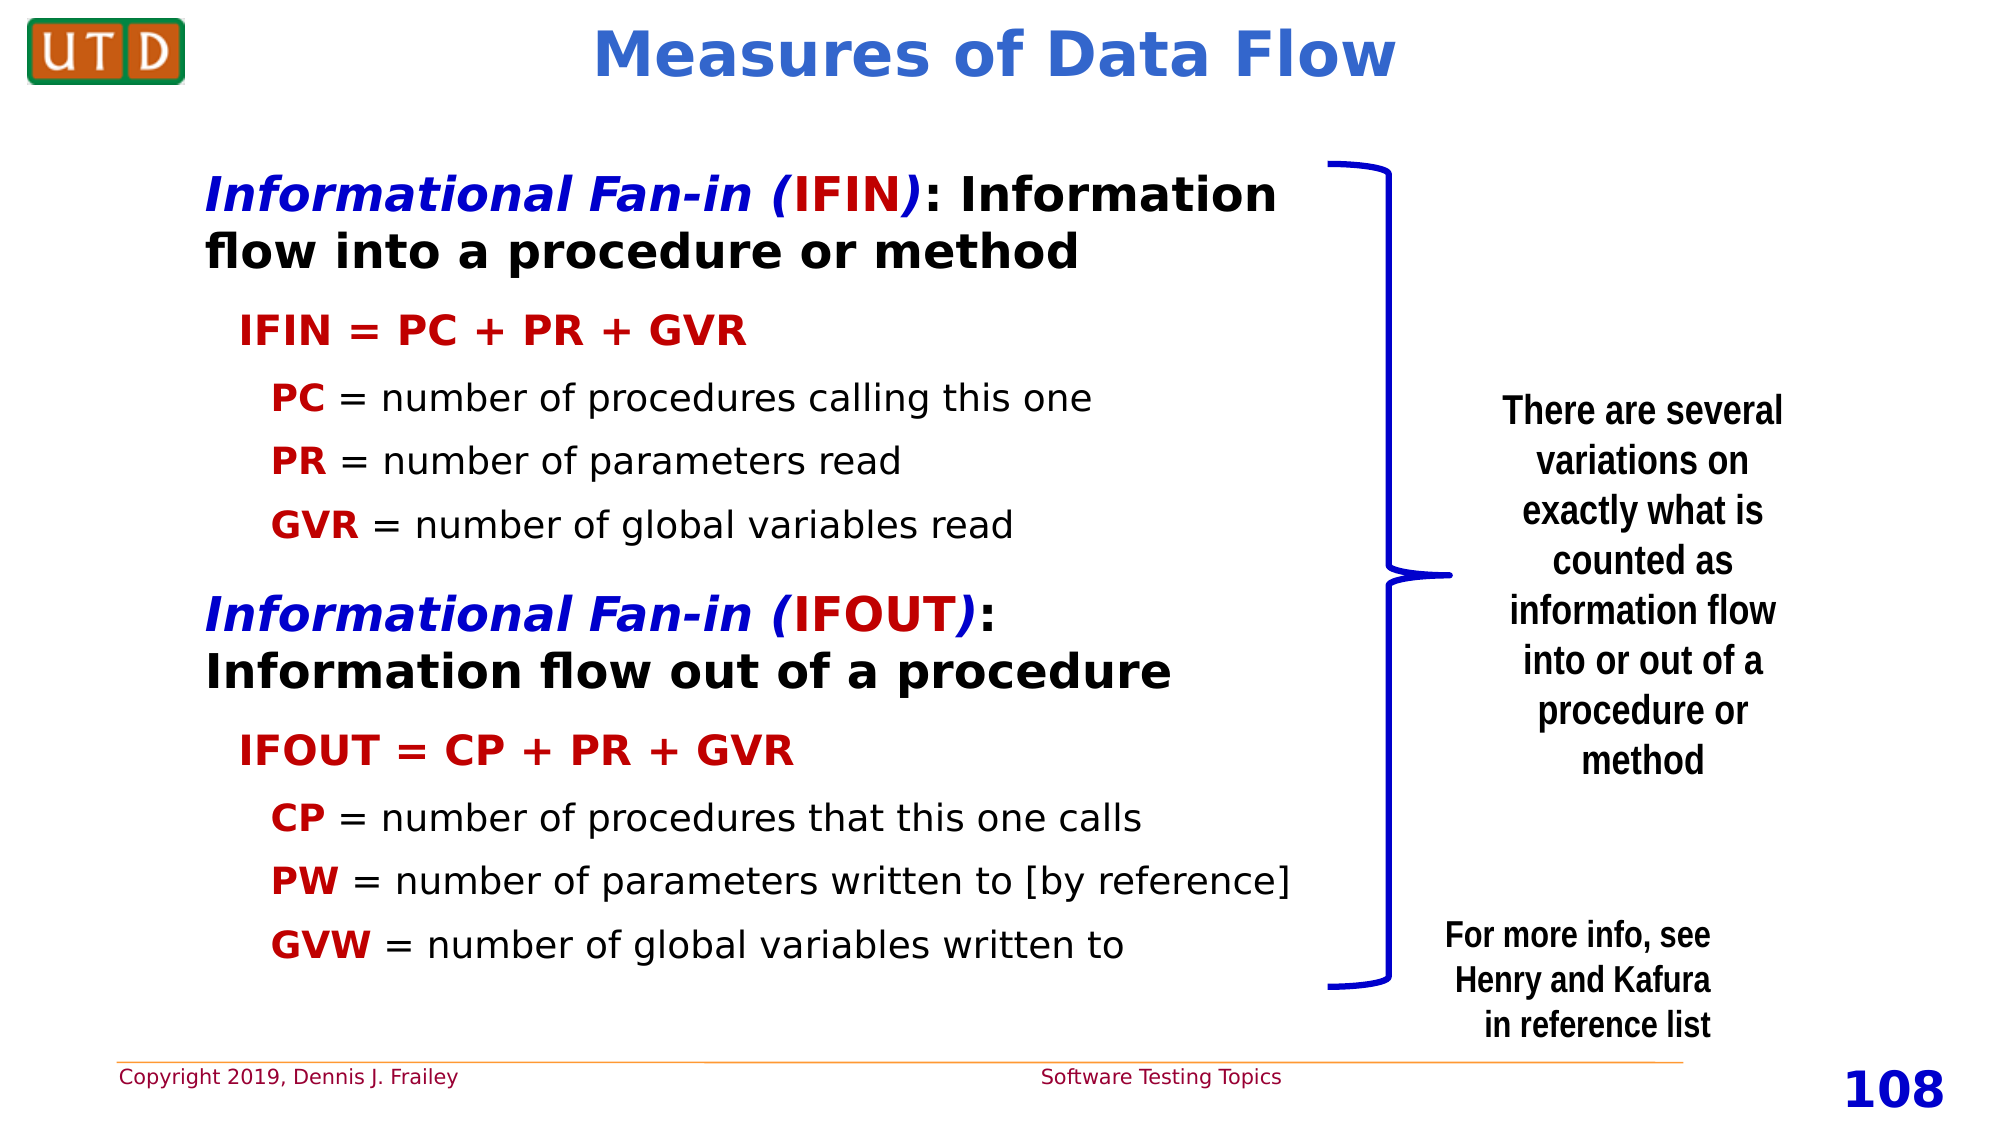

# Measures of Data Flow
Informational Fan-in (IFIN): Information flow into a procedure or method
  IFIN = PC + PR + GVR
PC = number of procedures calling this one
PR = number of parameters read
GVR = number of global variables read
Informational Fan-in (IFOUT): Information flow out of a procedure
  IFOUT = CP + PR + GVR
CP = number of procedures that this one calls
PW = number of parameters written to [by reference]
GVW = number of global variables written to

There are several variations on exactly what is counted as information flow into or out of a procedure or method
For more info, see Henry and Kafura in reference list